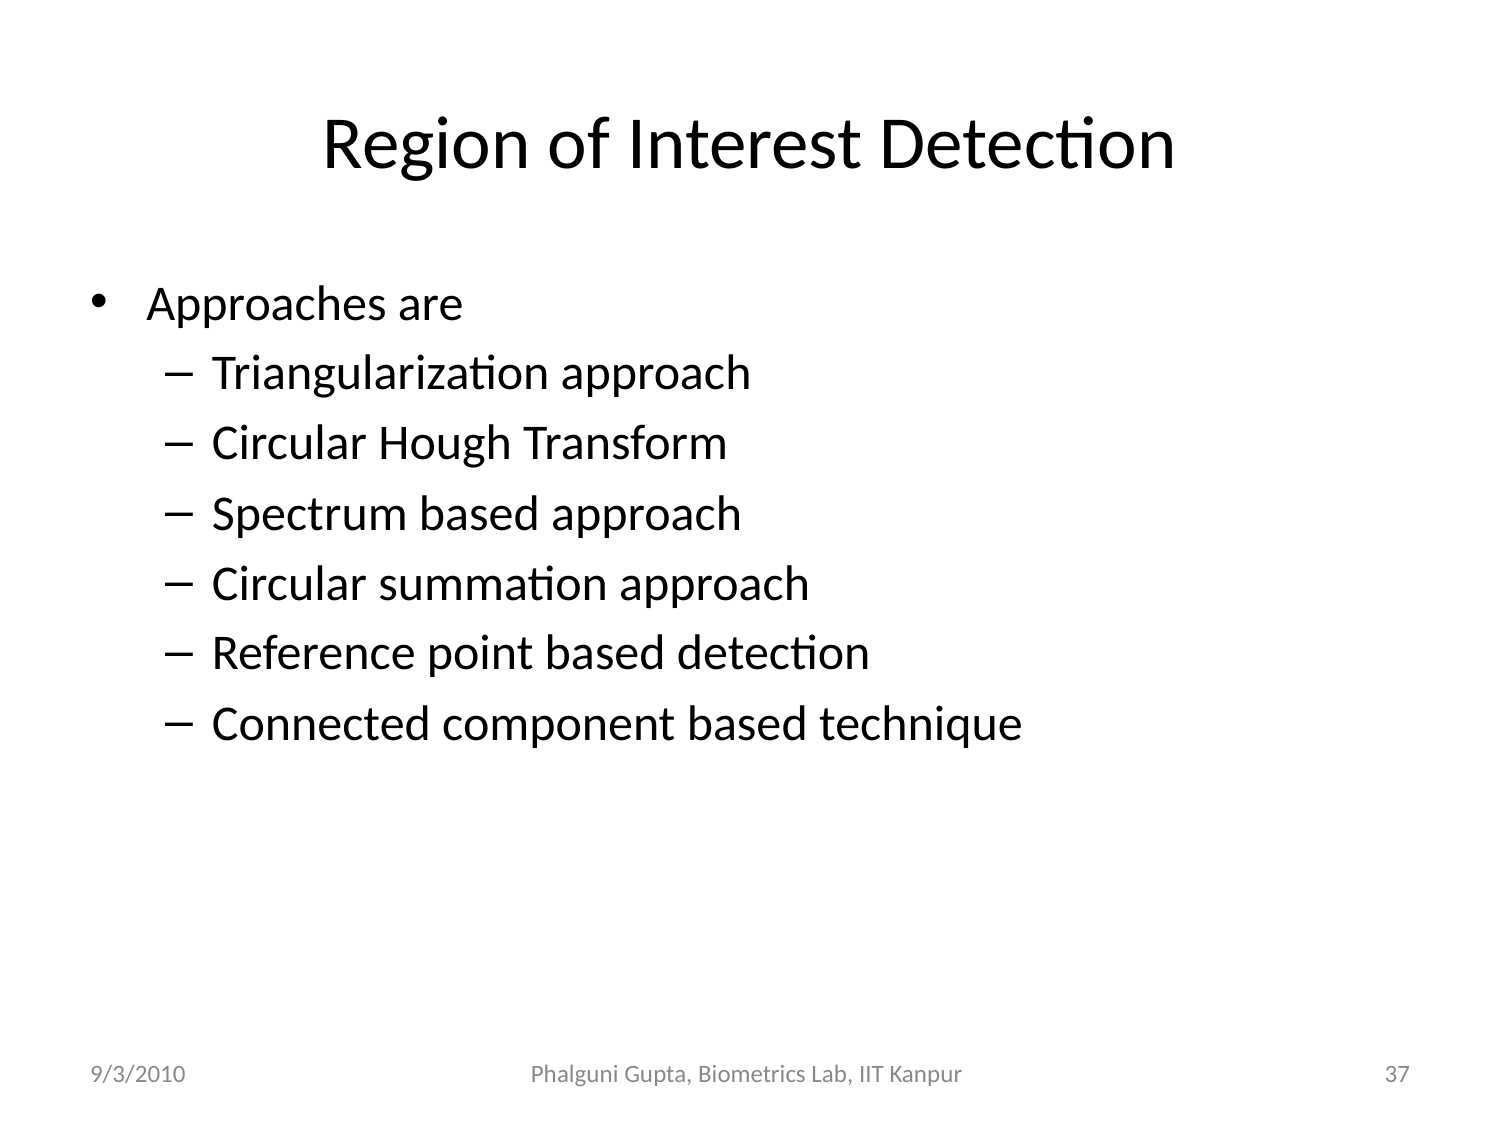

# Region of Interest Detection
Approaches are
Triangularization approach
Circular Hough Transform
Spectrum based approach
Circular summation approach
Reference point based detection
Connected component based technique
9/3/2010
Phalguni Gupta, Biometrics Lab, IIT Kanpur
37